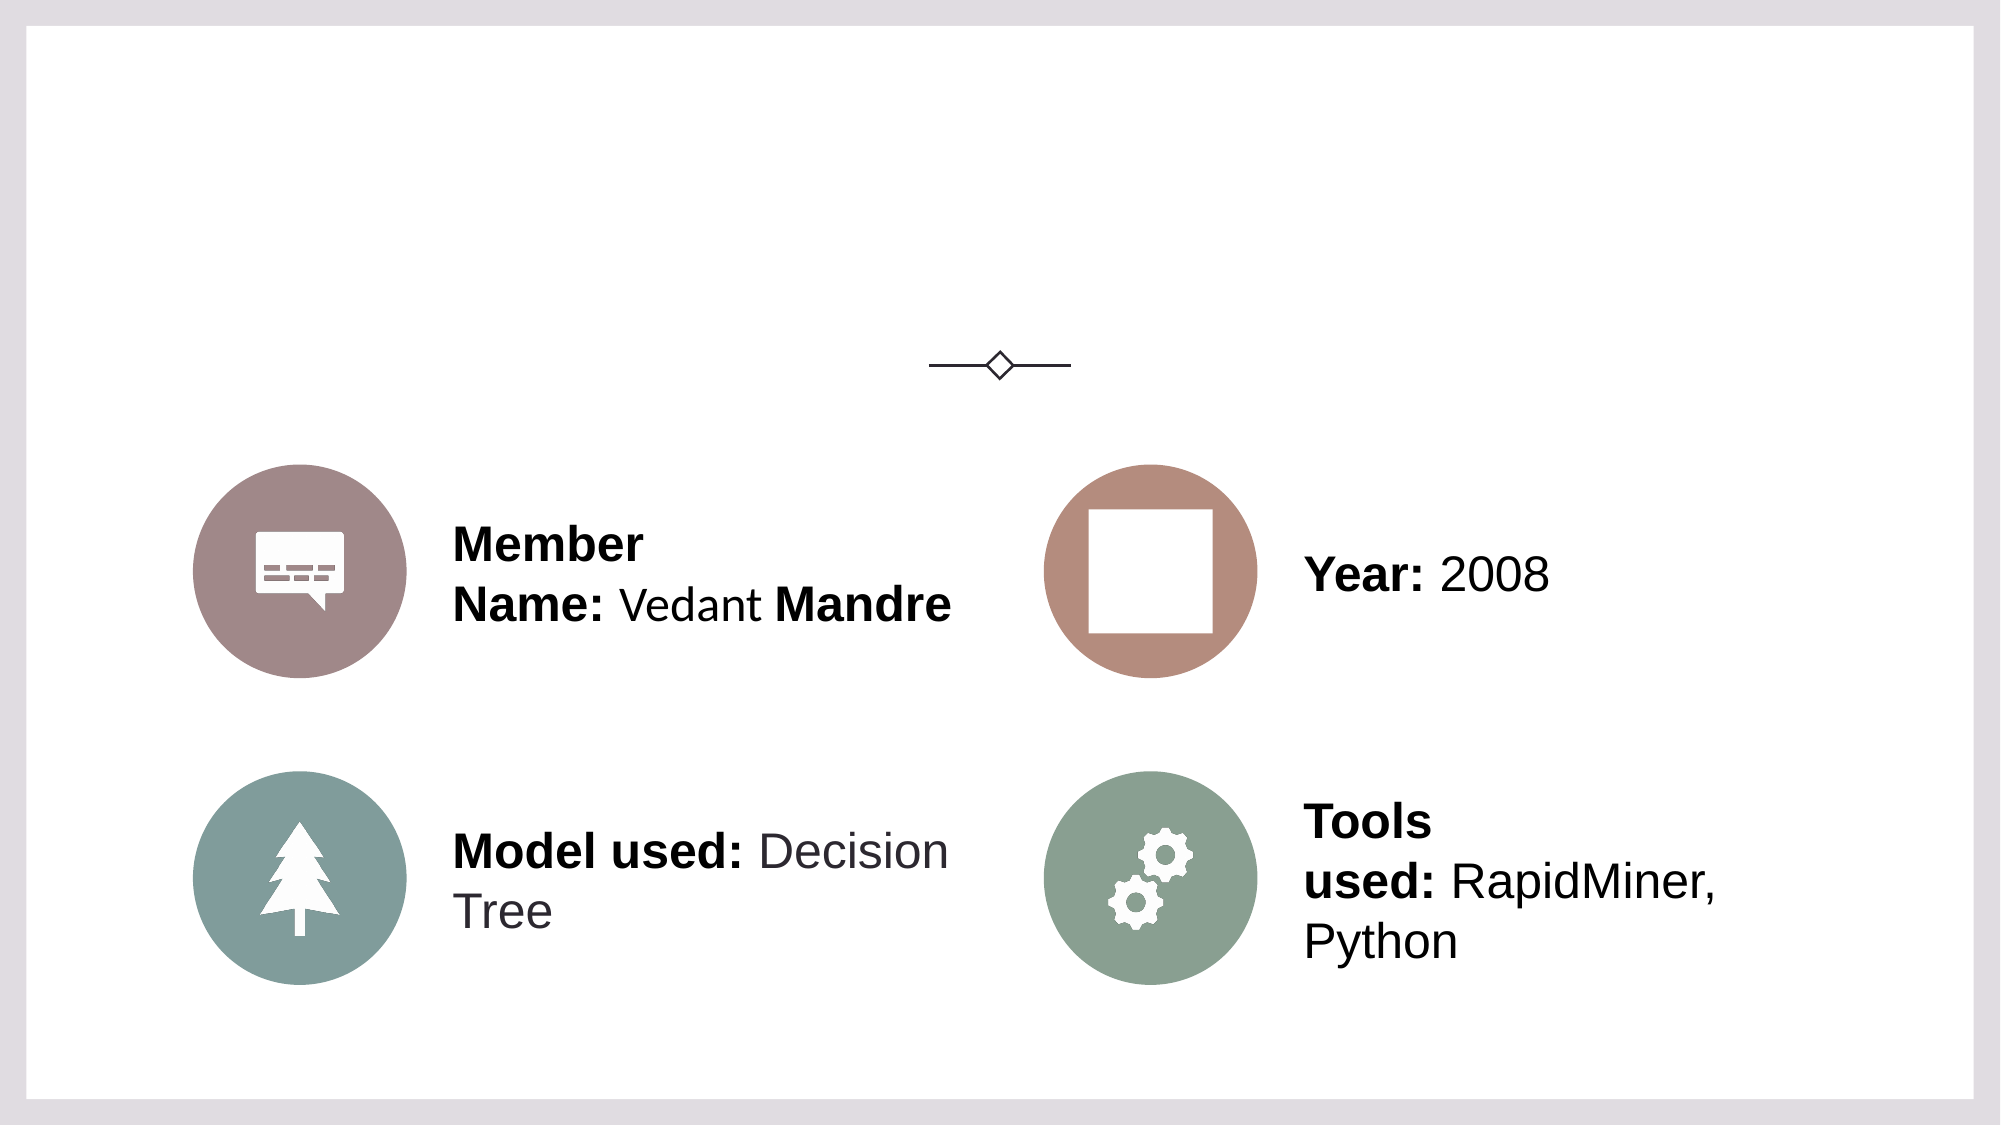

Member Name: Vedant Mandre
Year: 2008
Model used: Decision Tree
Tools used: RapidMiner, Python